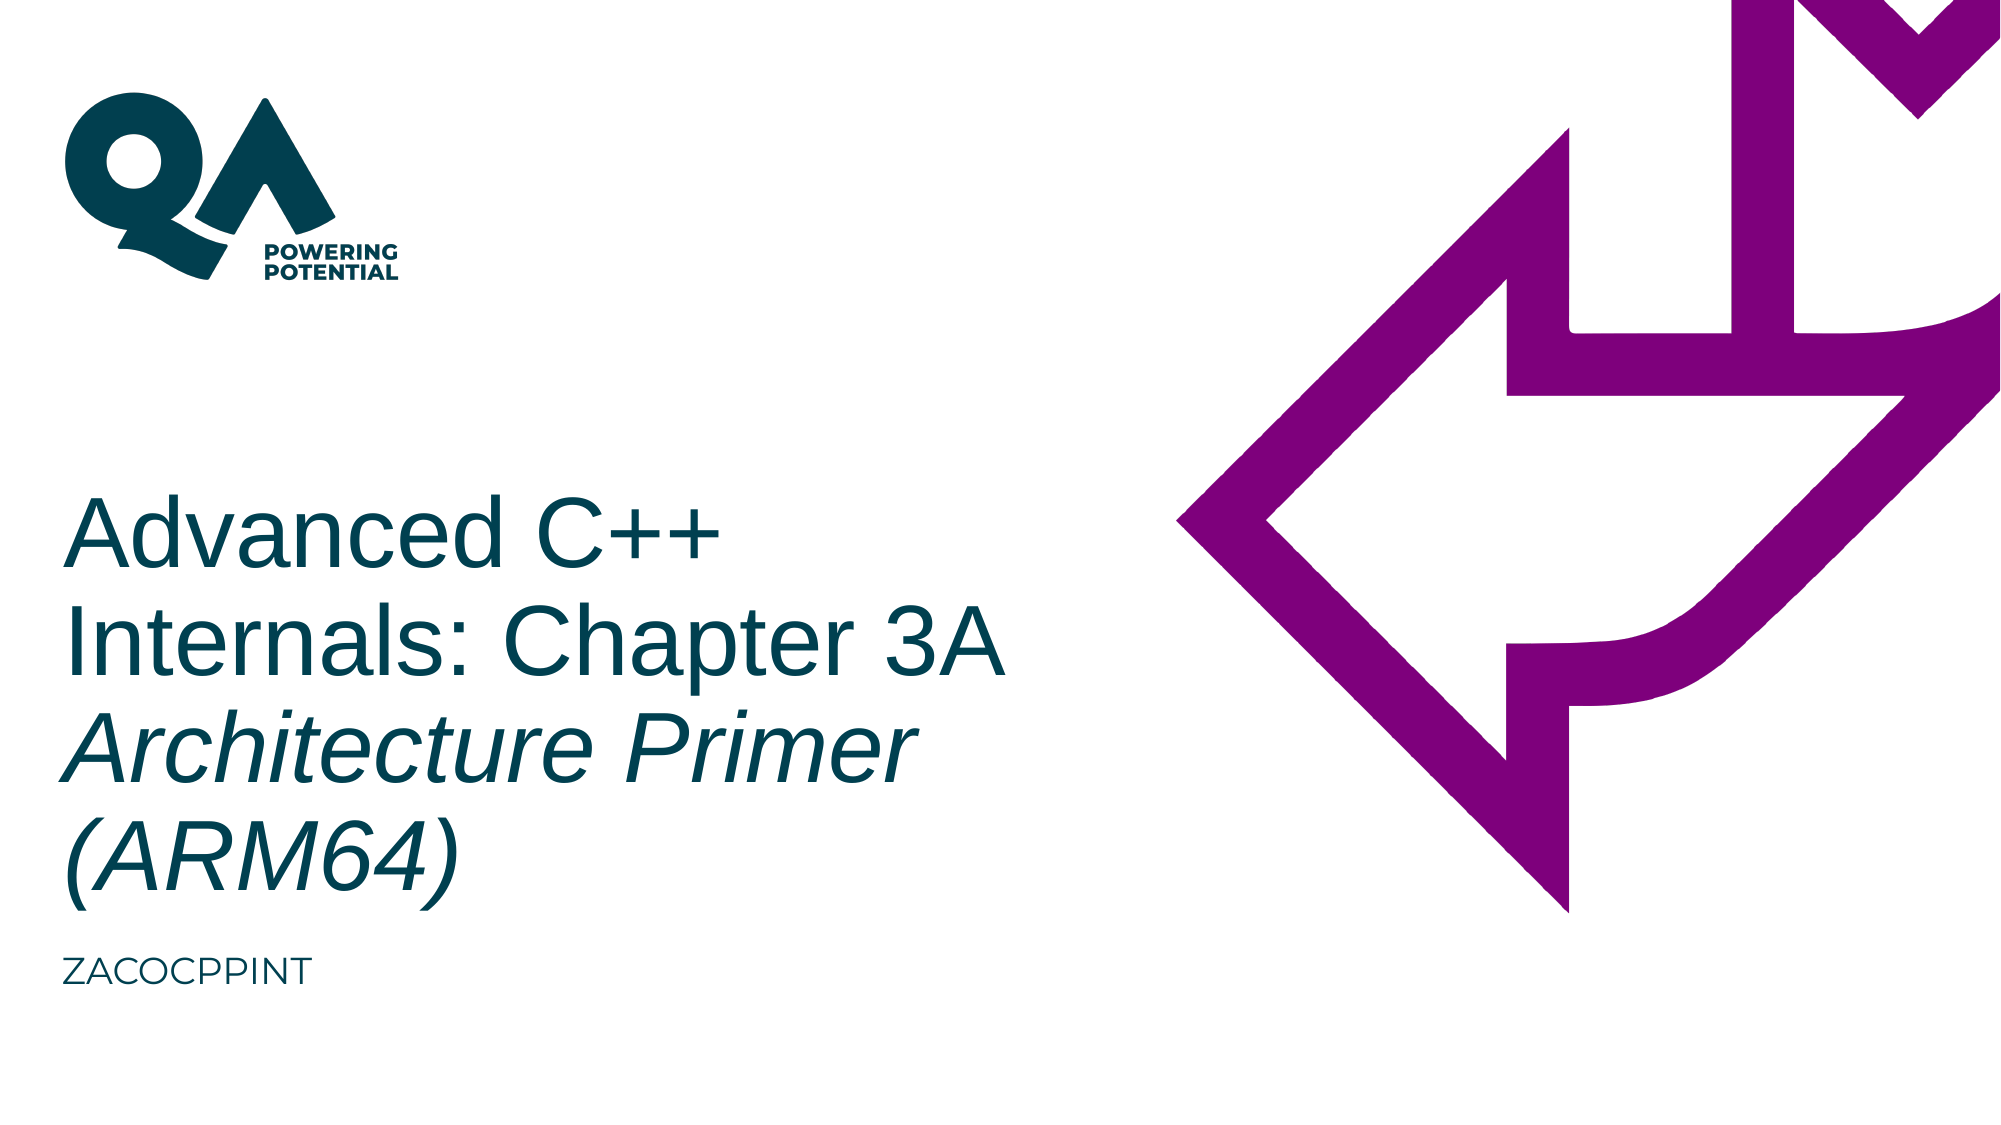

# Advanced C++ Internals: Chapter 3A Architecture Primer (ARM64)
ZACOCPPINT